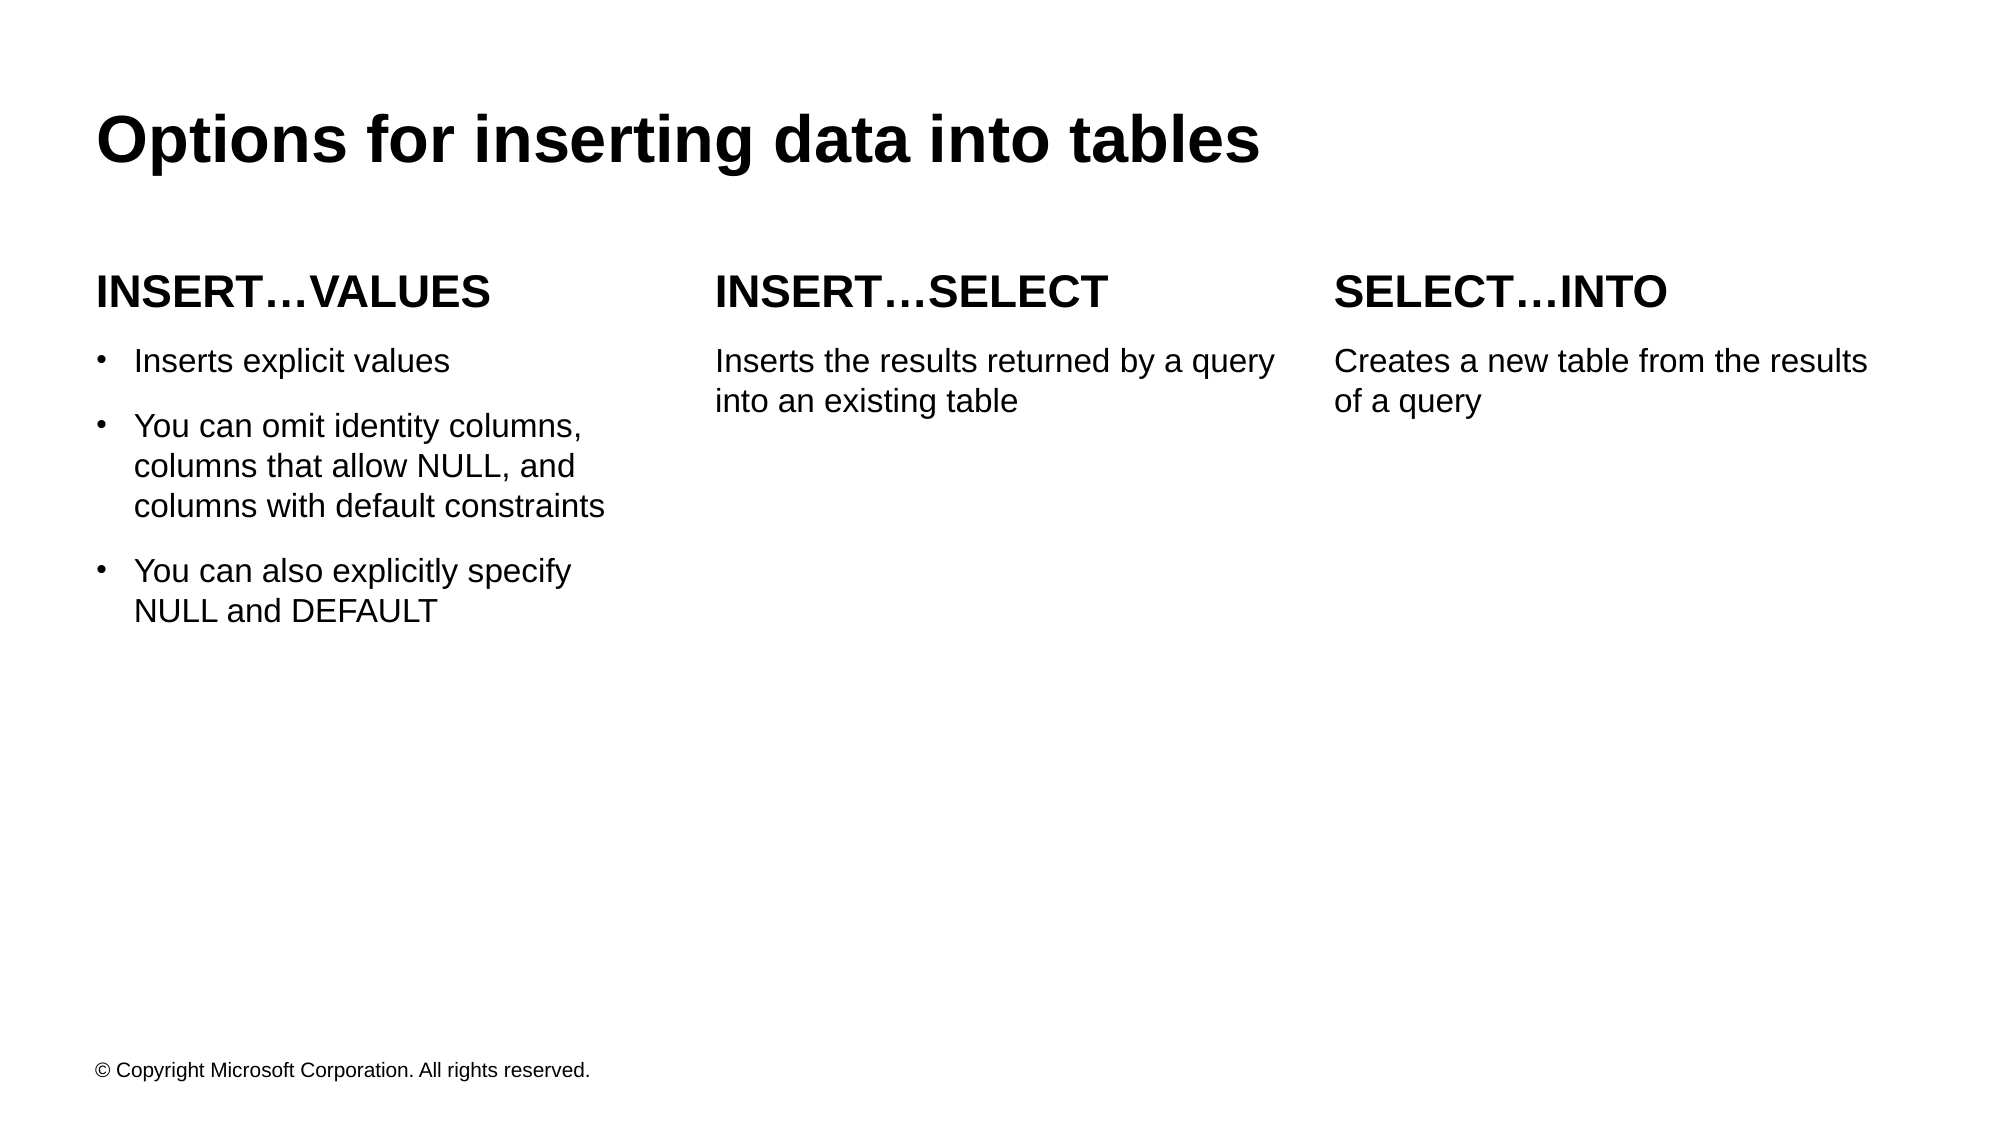

# Options for inserting data into tables
INSERT…VALUES
INSERT…SELECT
SELECT…INTO
Inserts explicit values
You can omit identity columns, columns that allow NULL, and columns with default constraints
You can also explicitly specify NULL and DEFAULT
Inserts the results returned by a query into an existing table
Creates a new table from the results of a query